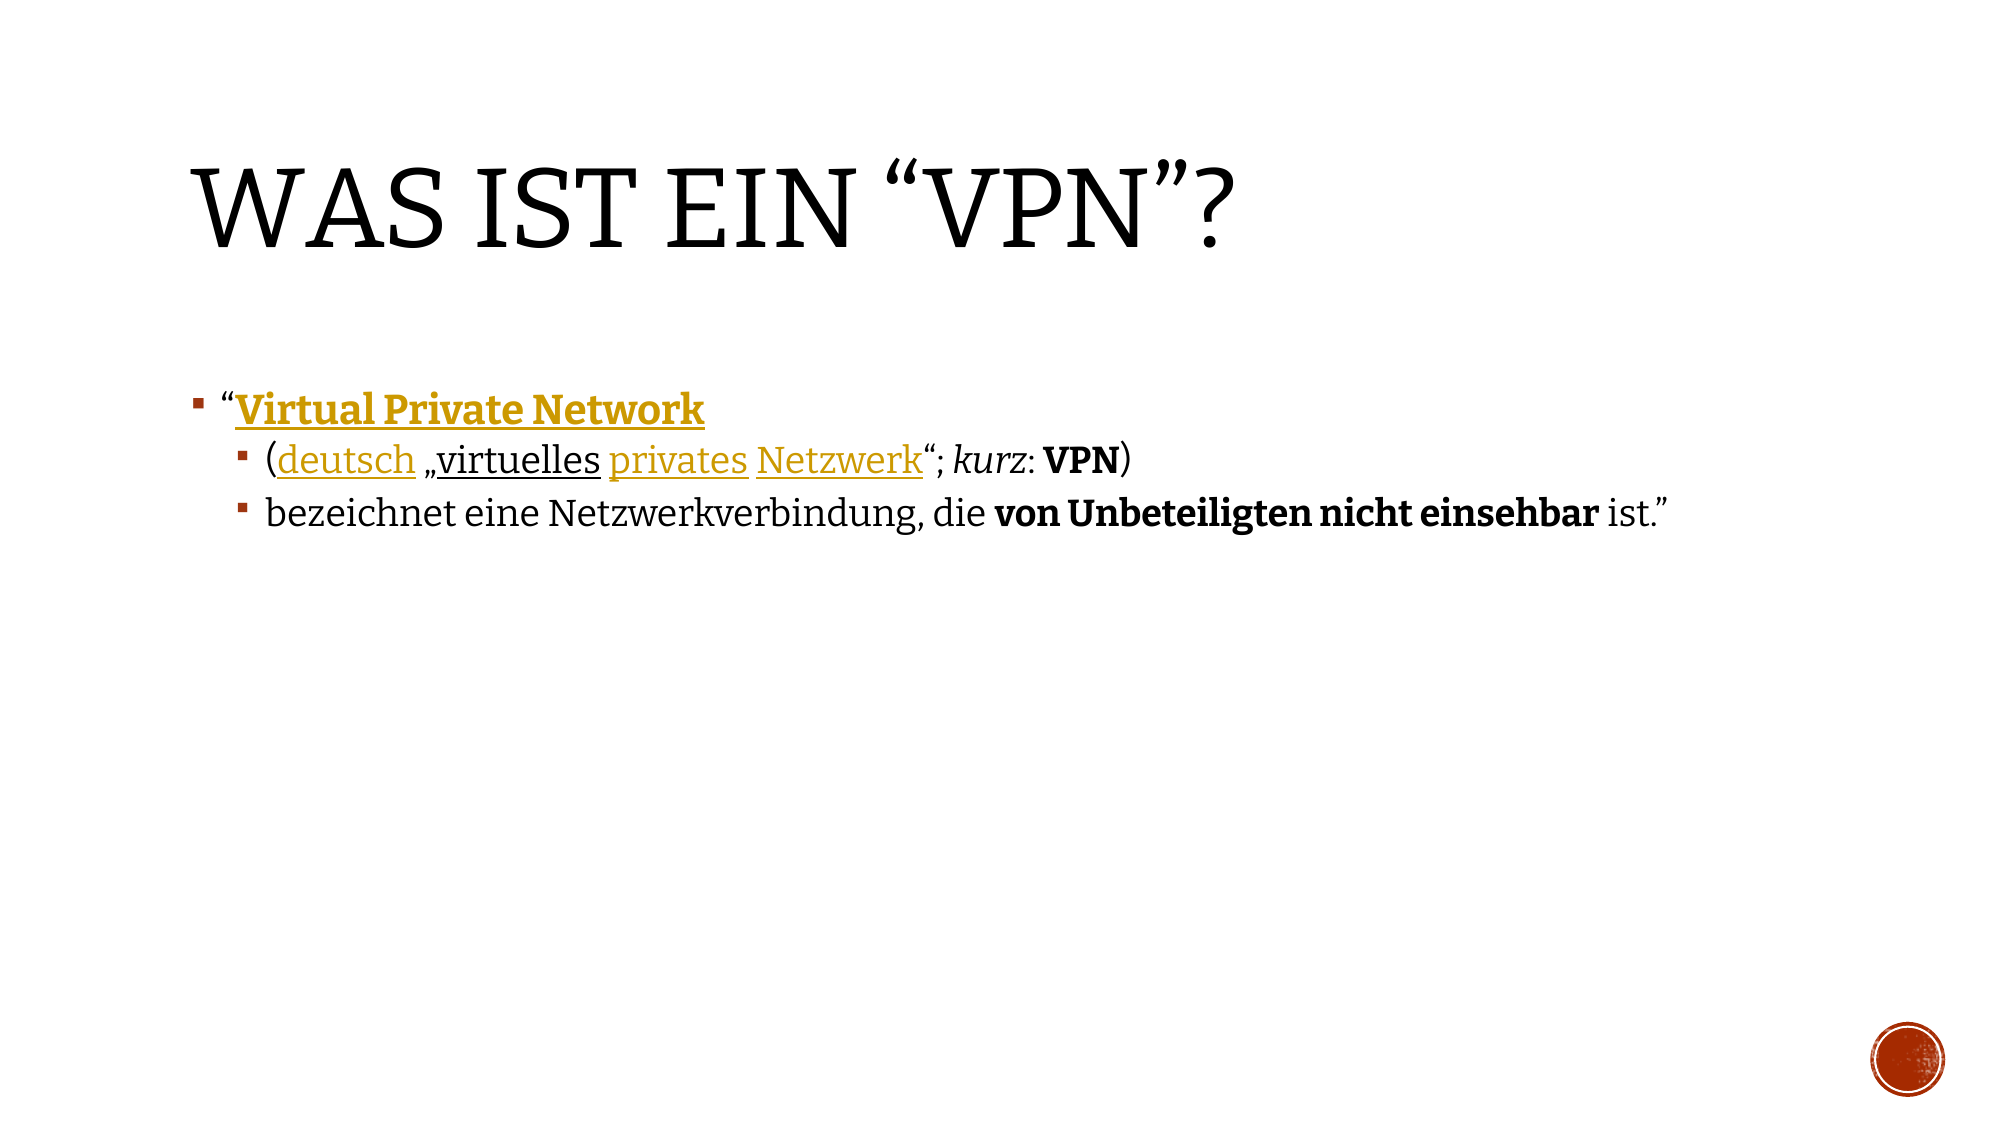

# Was ist ein “vpn”?
“Virtual Private Network
(deutsch „virtuelles privates Netzwerk“; kurz: VPN)
bezeichnet eine Netzwerkverbindung, die von Unbeteiligten nicht einsehbar ist.”